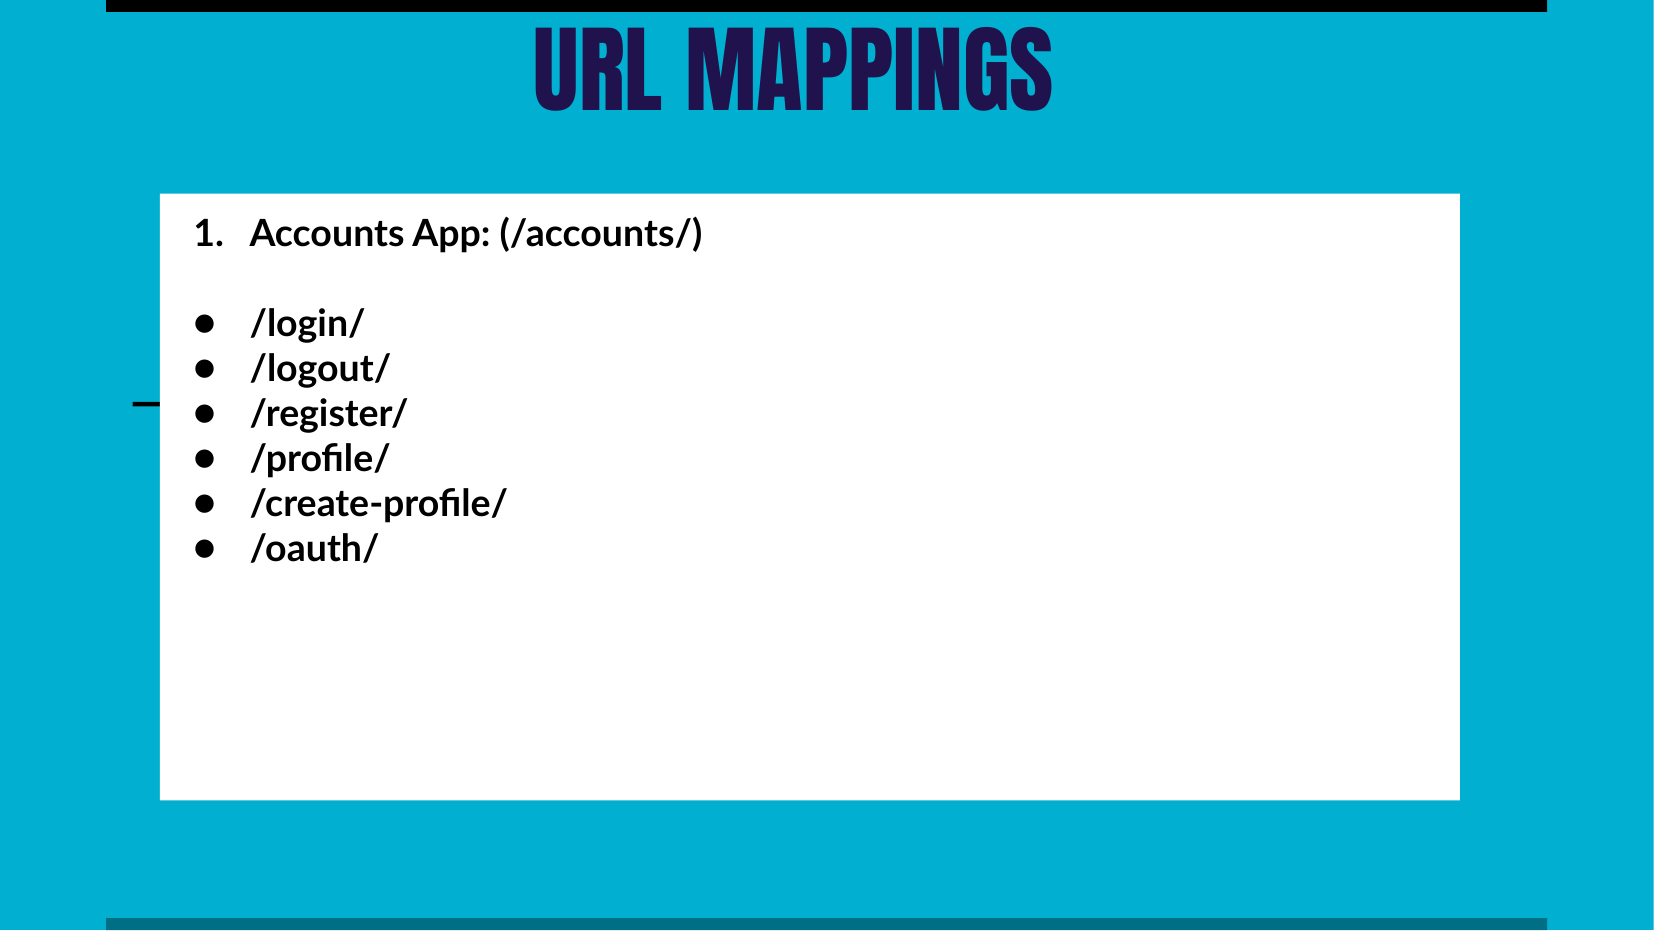

URL MAPPINGS
Accounts App: (/accounts/)

/login/
/logout/
/register/
/profile/
/create-profile/
/oauth/